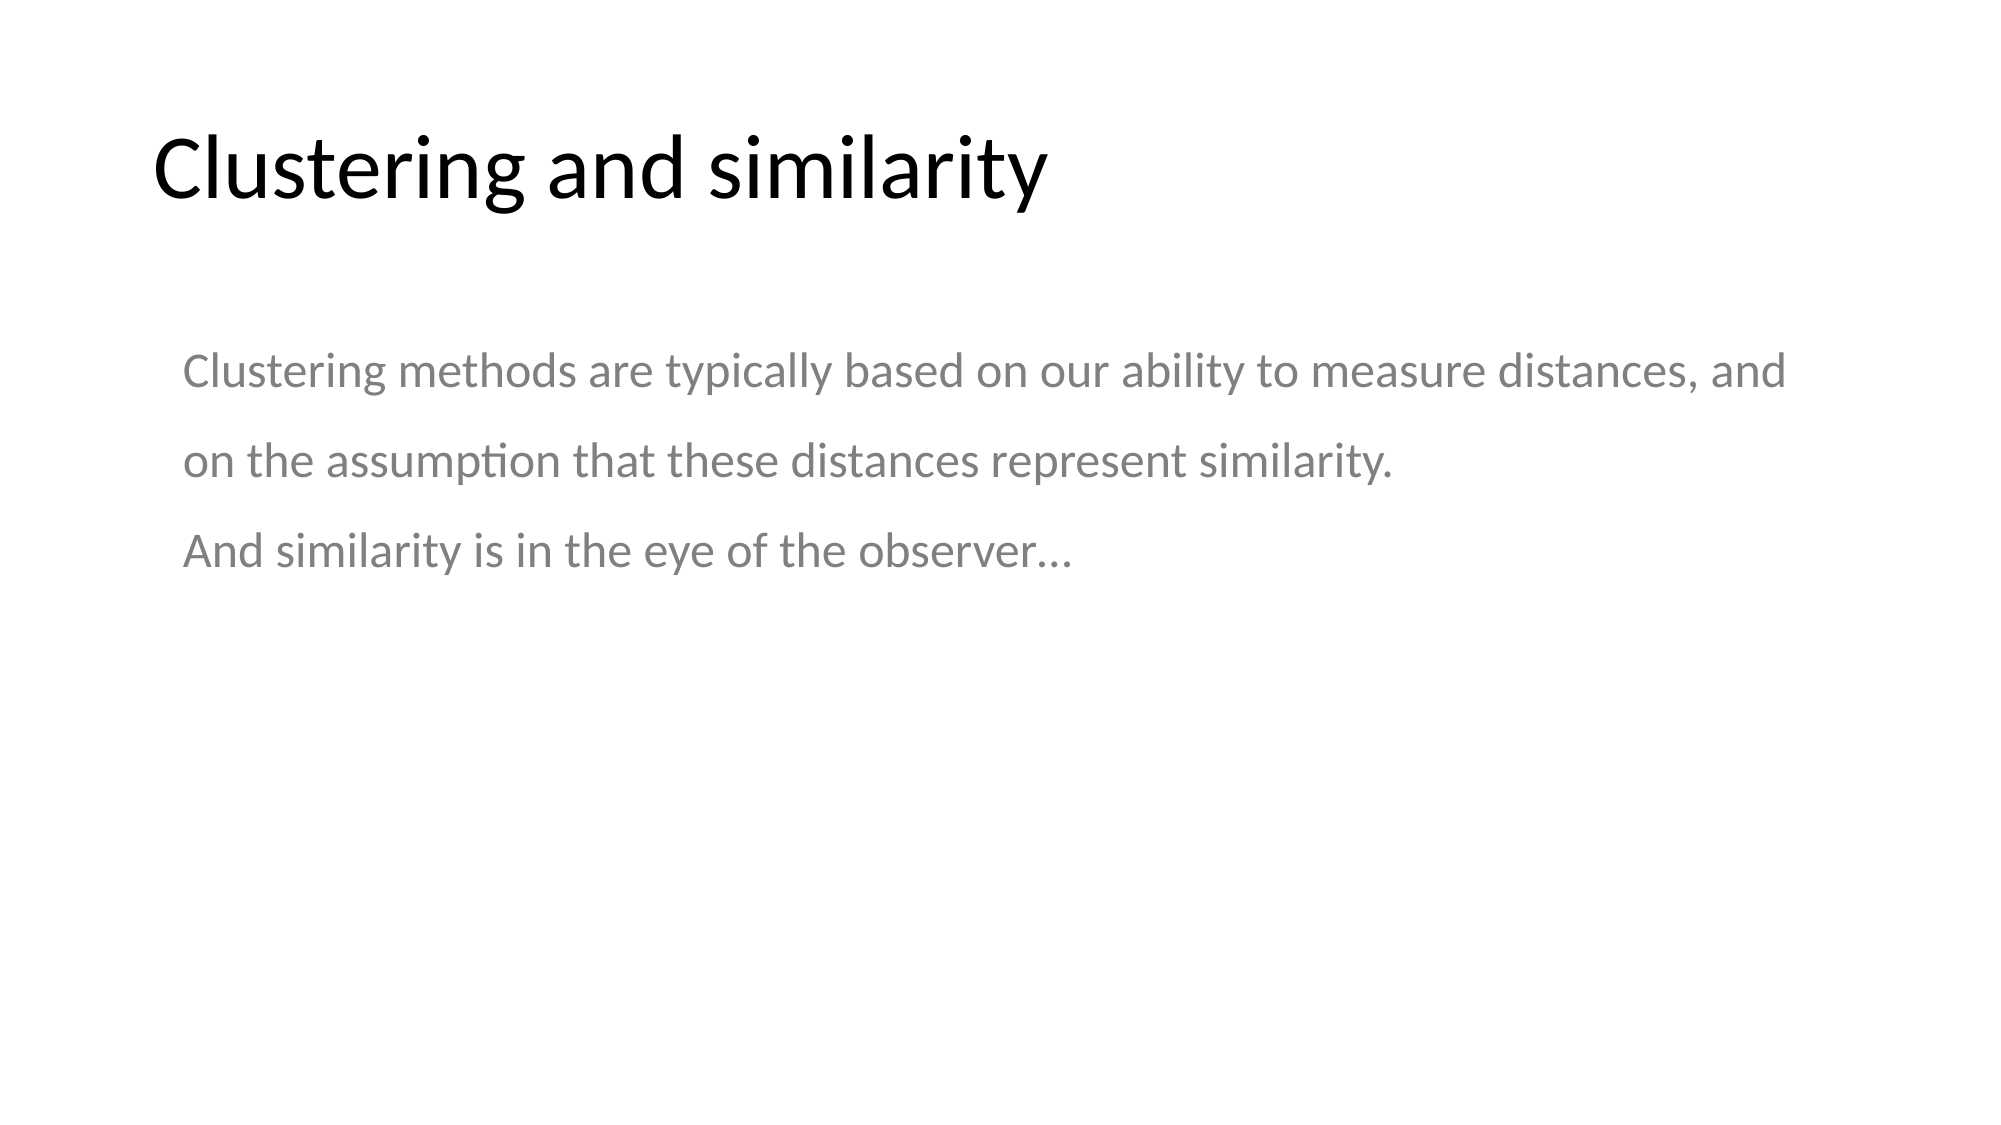

# Clustering and similarity
Clustering methods are typically based on our ability to measure distances, and on the assumption that these distances represent similarity.
And similarity is in the eye of the observer…